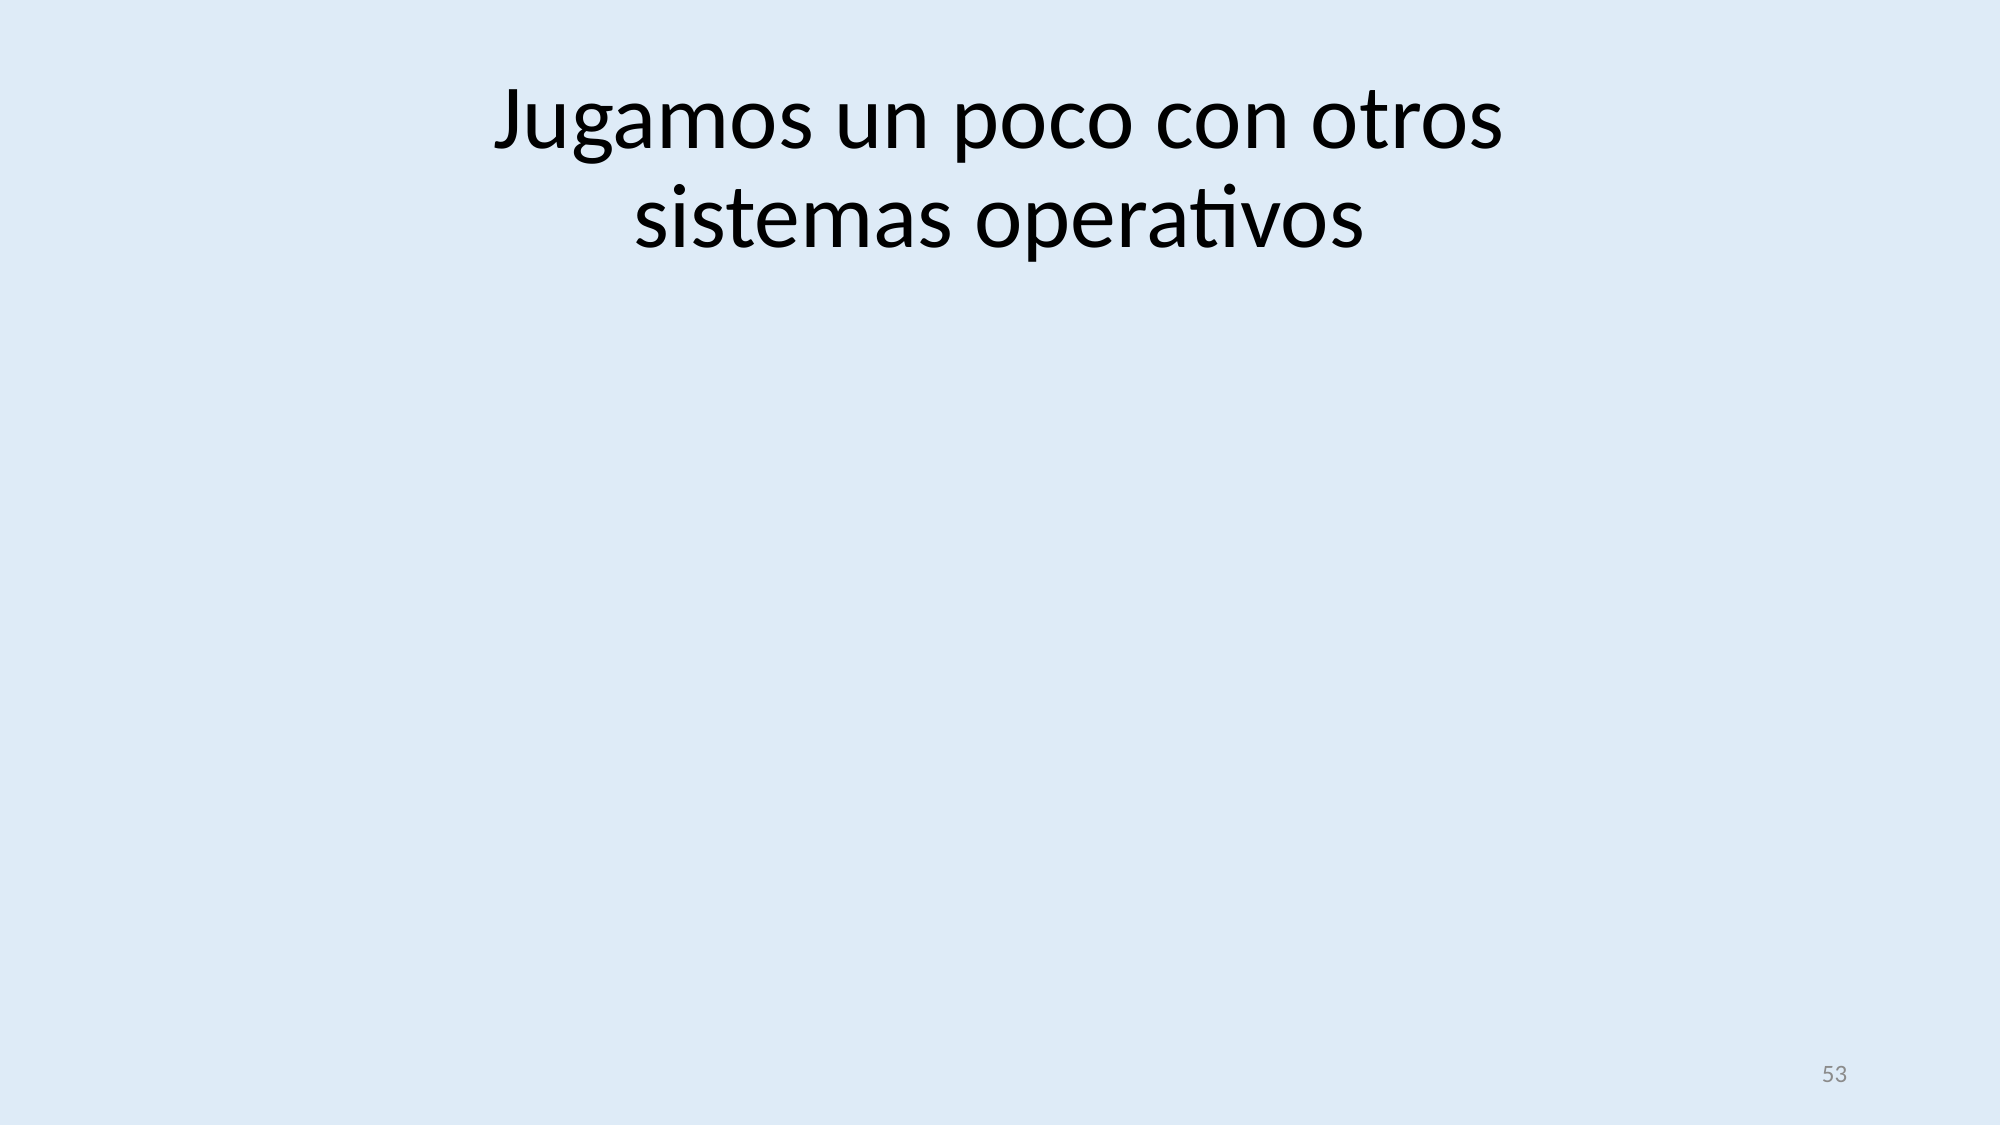

# Jugamos un poco con otros sistemas operativos
53